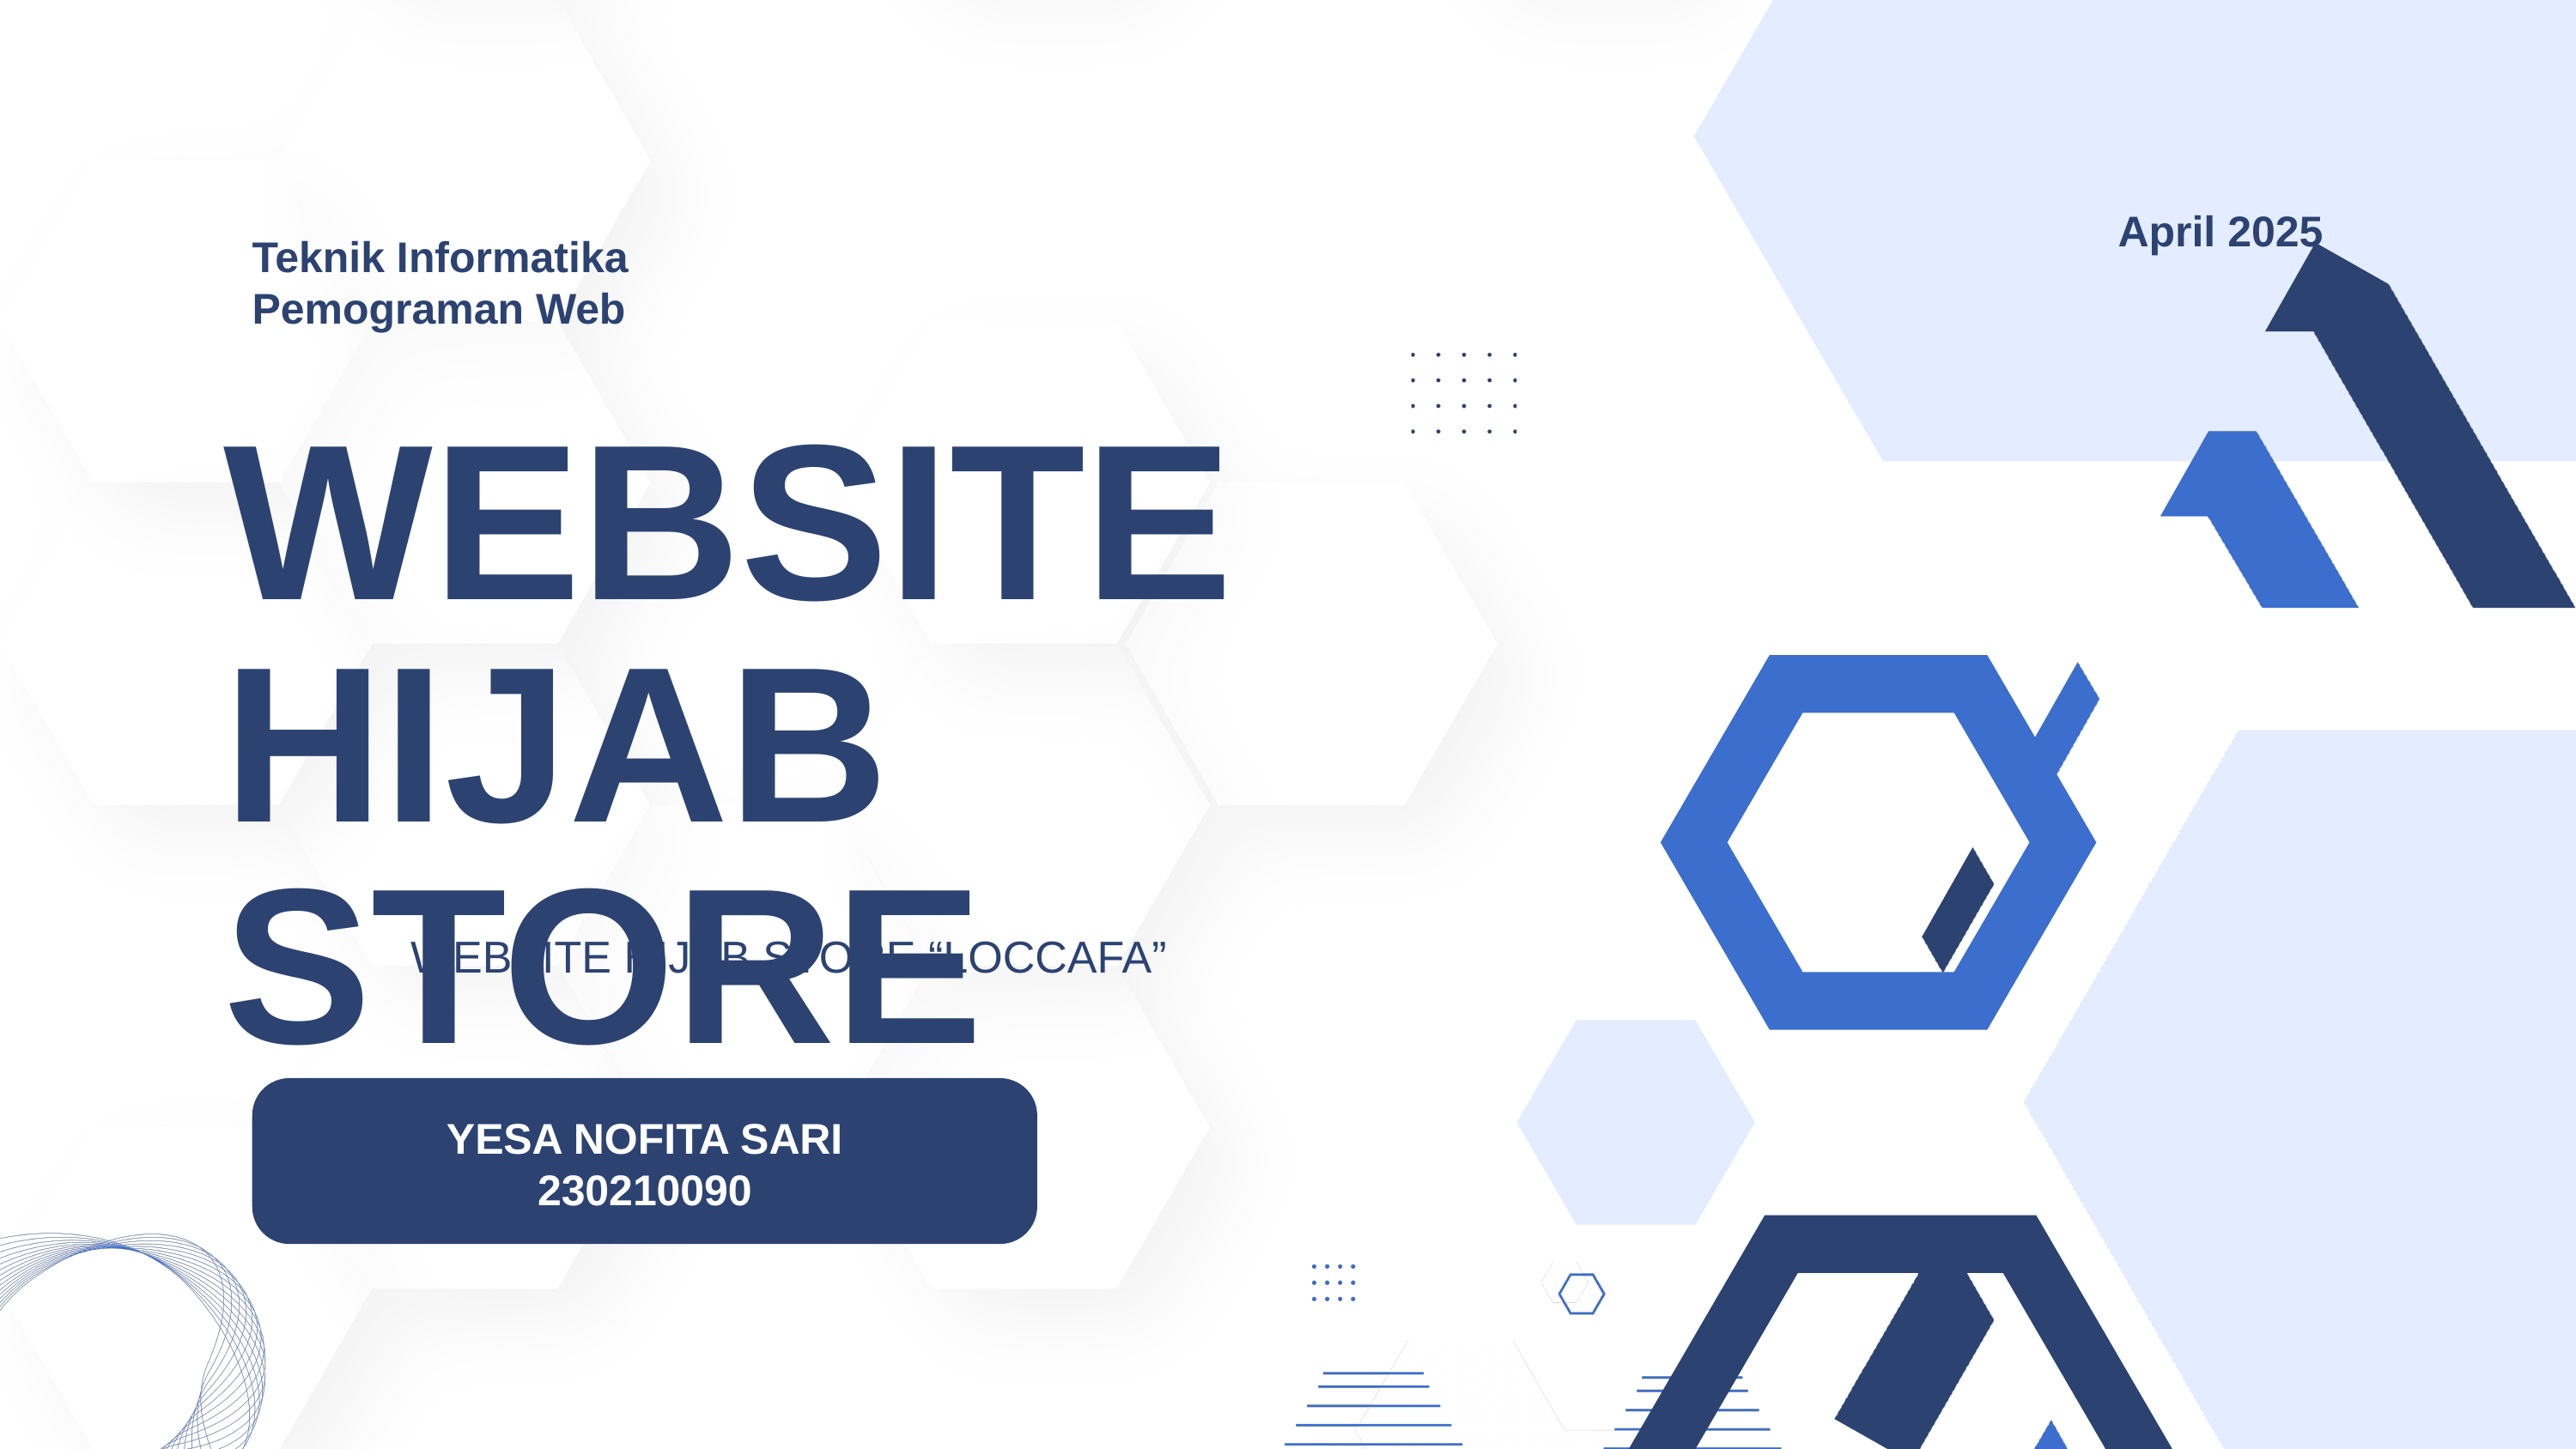

April 2025
Teknik Informatika
Pemograman Web

WEBSITE HIJAB STORE

WEBSITE HIJAB STORE “LOCCAFA”

YESA NOFITA SARI
230210090